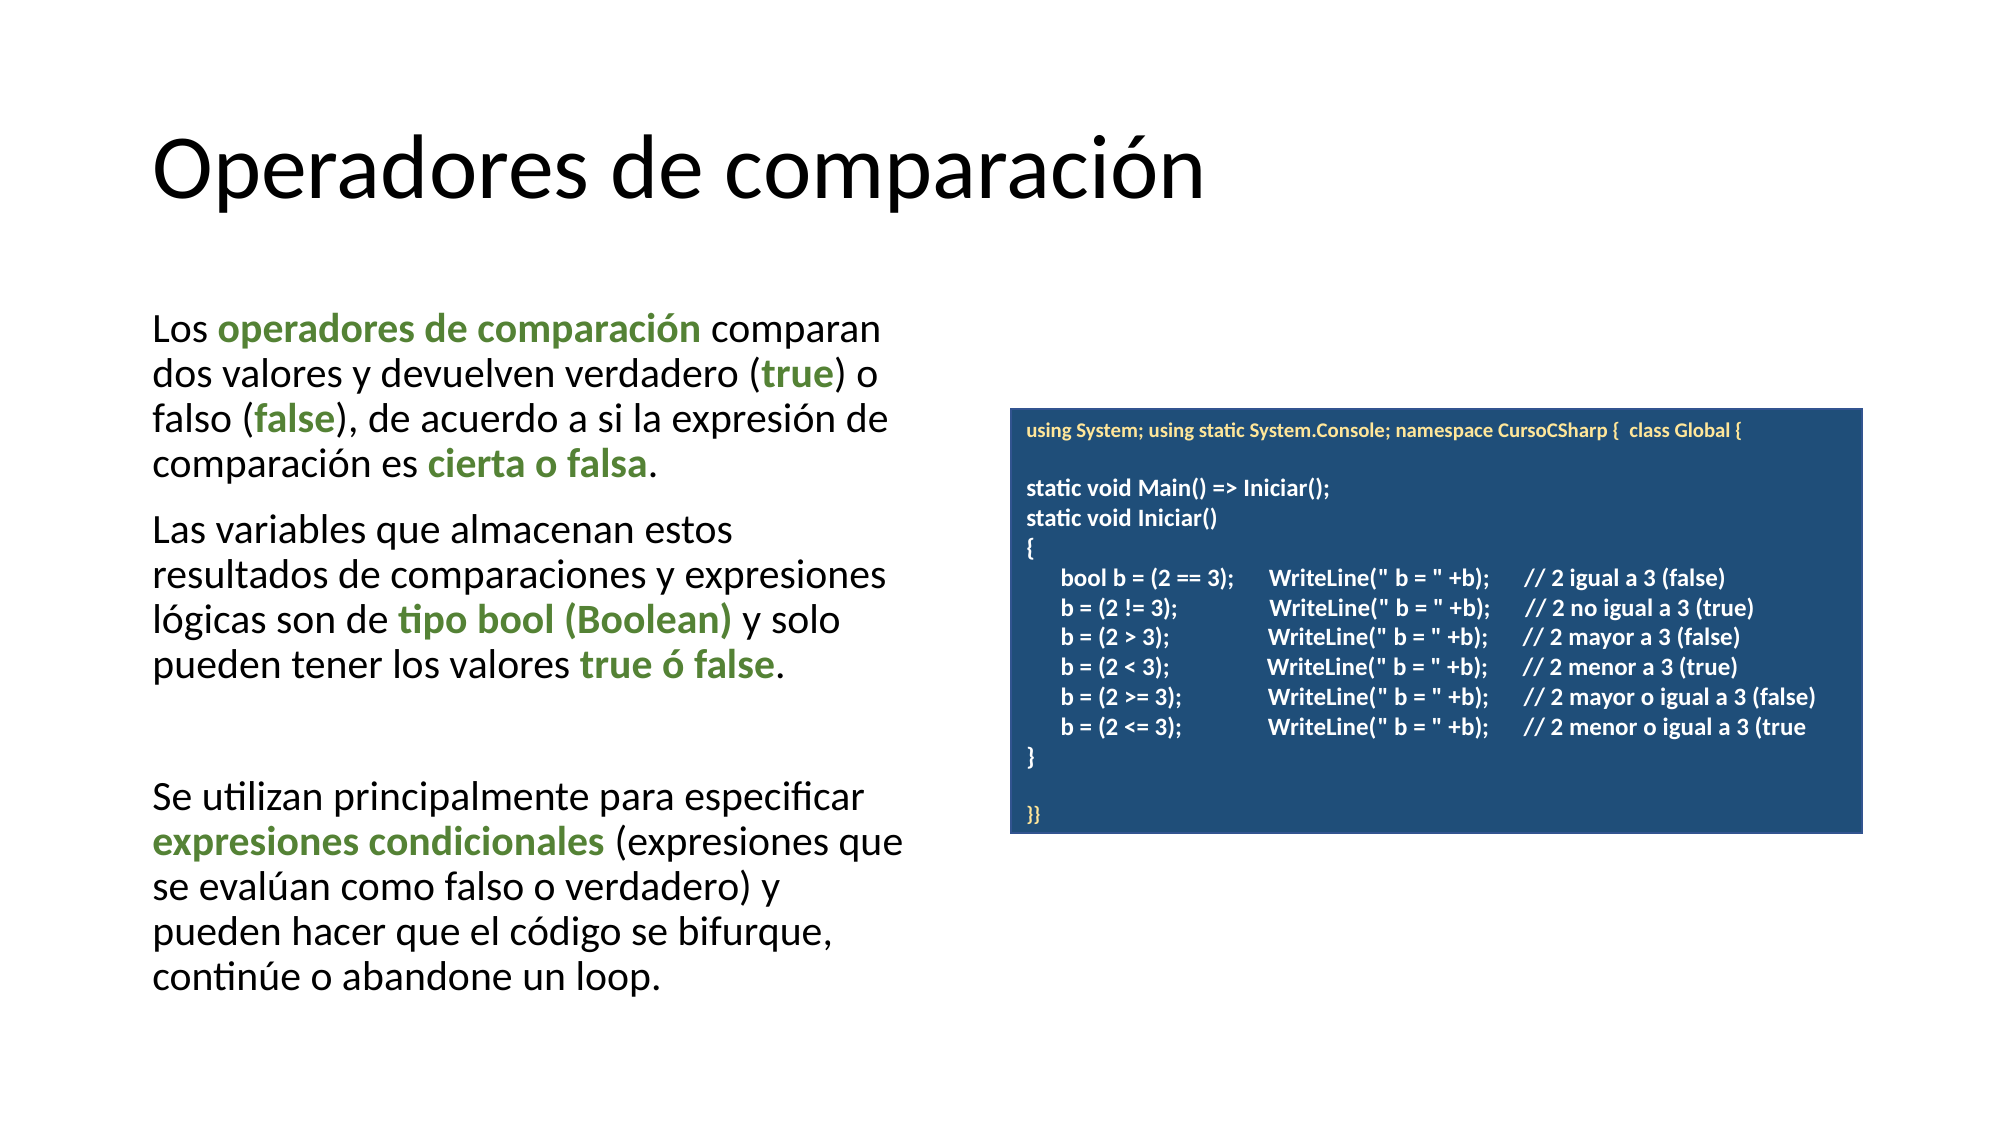

# Operadores de comparación
Los operadores de comparación comparan dos valores y devuelven verdadero (true) o falso (false), de acuerdo a si la expresión de comparación es cierta o falsa.
Las variables que almacenan estos resultados de comparaciones y expresiones lógicas son de tipo bool (Boolean) y solo pueden tener los valores true ó false.

Se utilizan principalmente para especificar expresiones condicionales (expresiones que se evalúan como falso o verdadero) y pueden hacer que el código se bifurque, continúe o abandone un loop.

using System; using static System.Console; namespace CursoCSharp {  class Global {

static void Main() => Iniciar();
static void Iniciar()
{
      bool b = (2 == 3);      WriteLine(" b = " +b);      // 2 igual a 3 (false)
      b = (2 != 3);                WriteLine(" b = " +b);      // 2 no igual a 3 (true)
      b = (2 > 3); 	                WriteLine(" b = " +b);      // 2 mayor a 3 (false)
      b = (2 < 3);                 WriteLine(" b = " +b);      // 2 menor a 3 (true)
      b = (2 >= 3);               WriteLine(" b = " +b);      // 2 mayor o igual a 3 (false)
      b = (2 <= 3);               WriteLine(" b = " +b);      // 2 menor o igual a 3 (true
}

}}